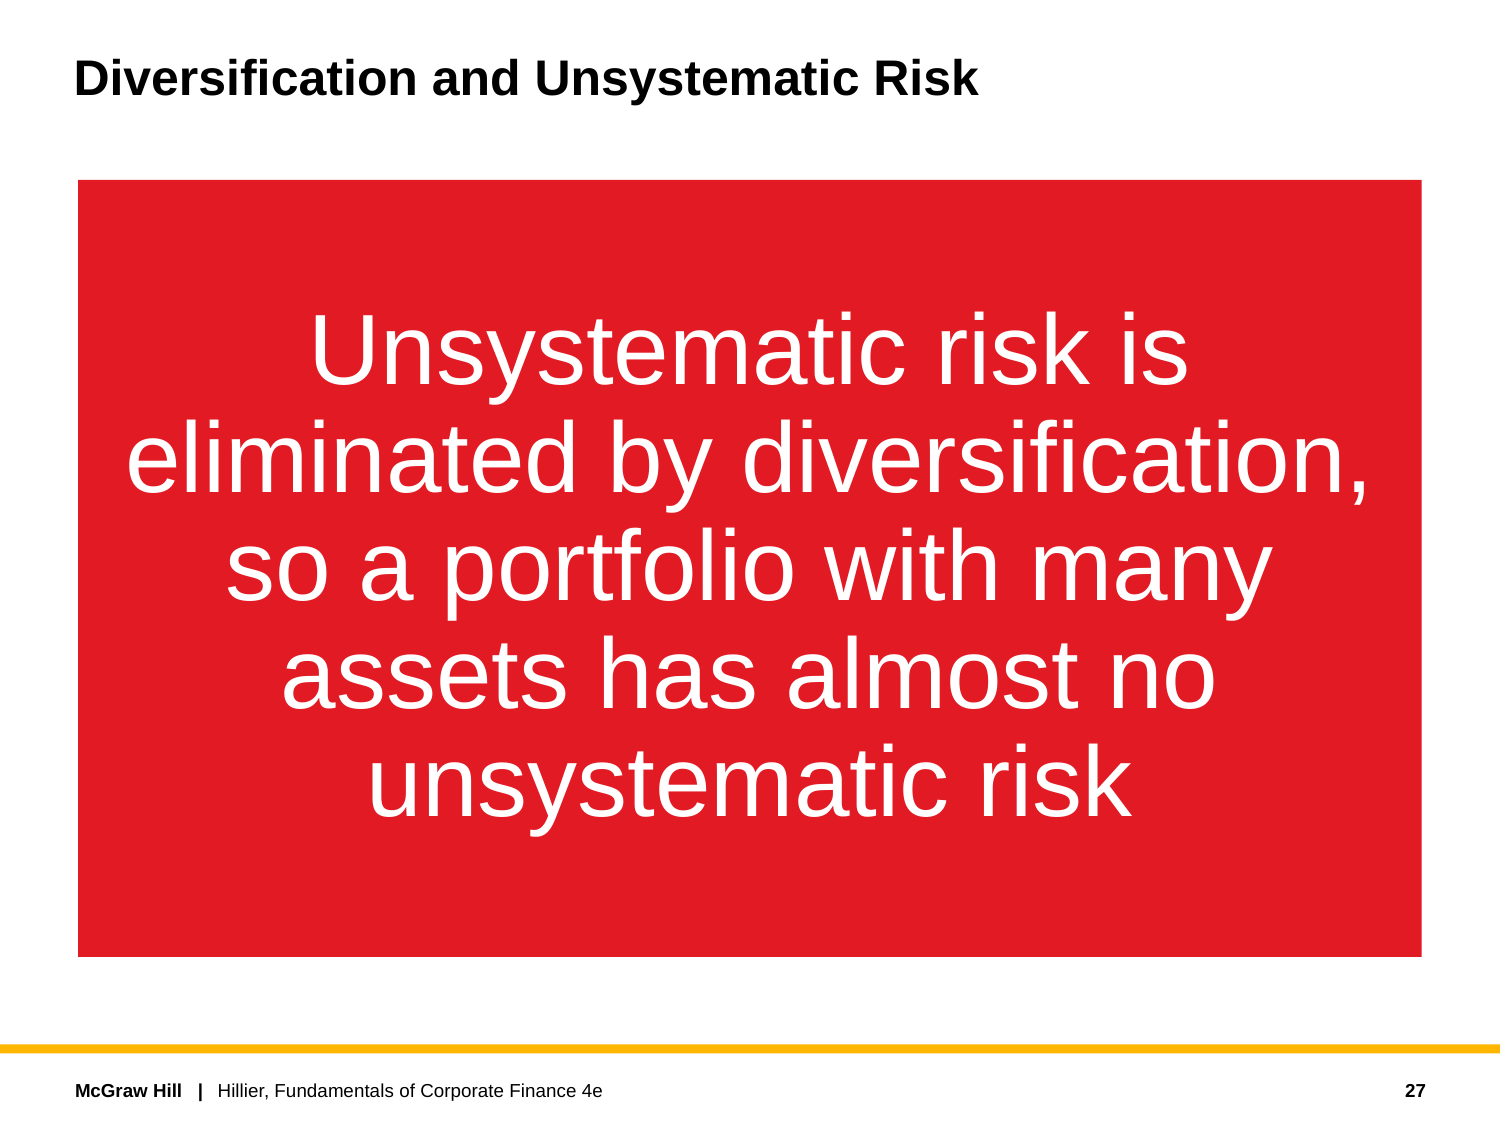

# Diversification and Unsystematic Risk
Unsystematic risk is eliminated by diversification, so a portfolio with many assets has almost no unsystematic risk
27
Hillier, Fundamentals of Corporate Finance 4e